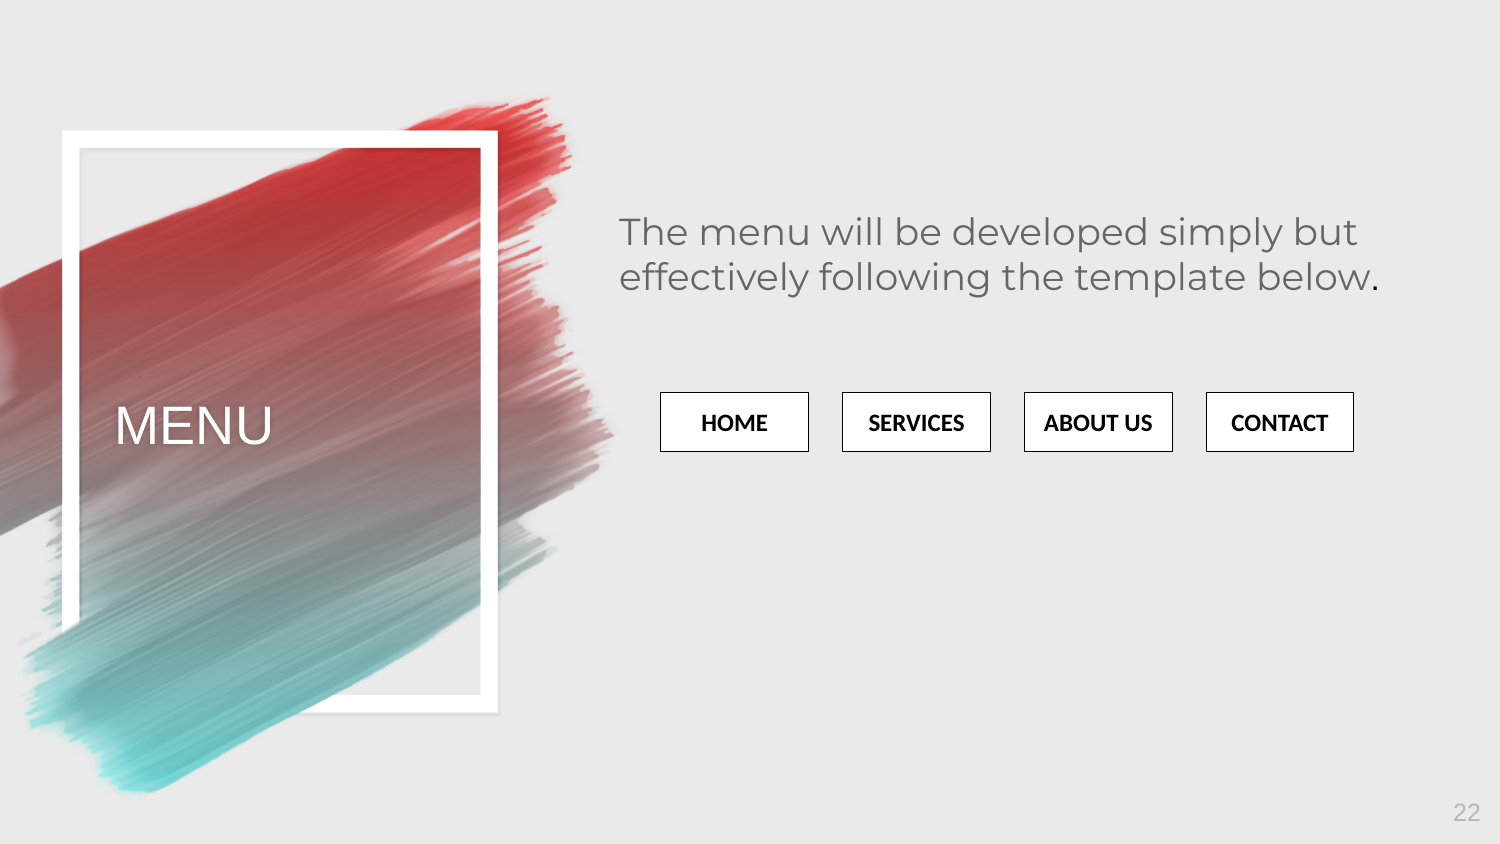

# MENU
The menu will be developed simply but effectively following the template below.

HOME
SERVICES
ABOUT US
CONTACT
22